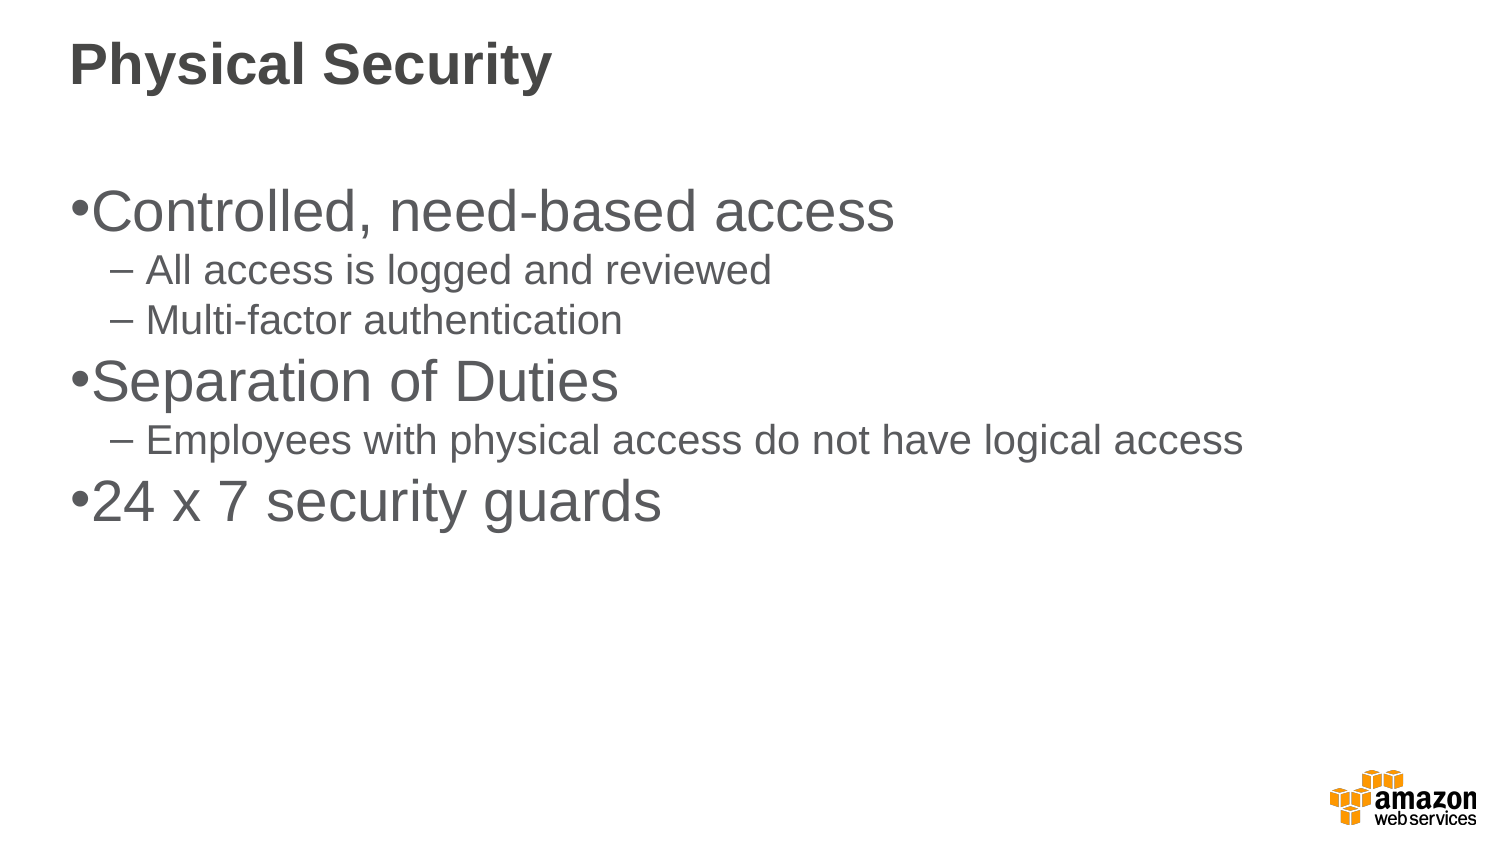

Physical Security
Controlled, need-based access
All access is logged and reviewed
Multi-factor authentication
Separation of Duties
Employees with physical access do not have logical access
24 x 7 security guards